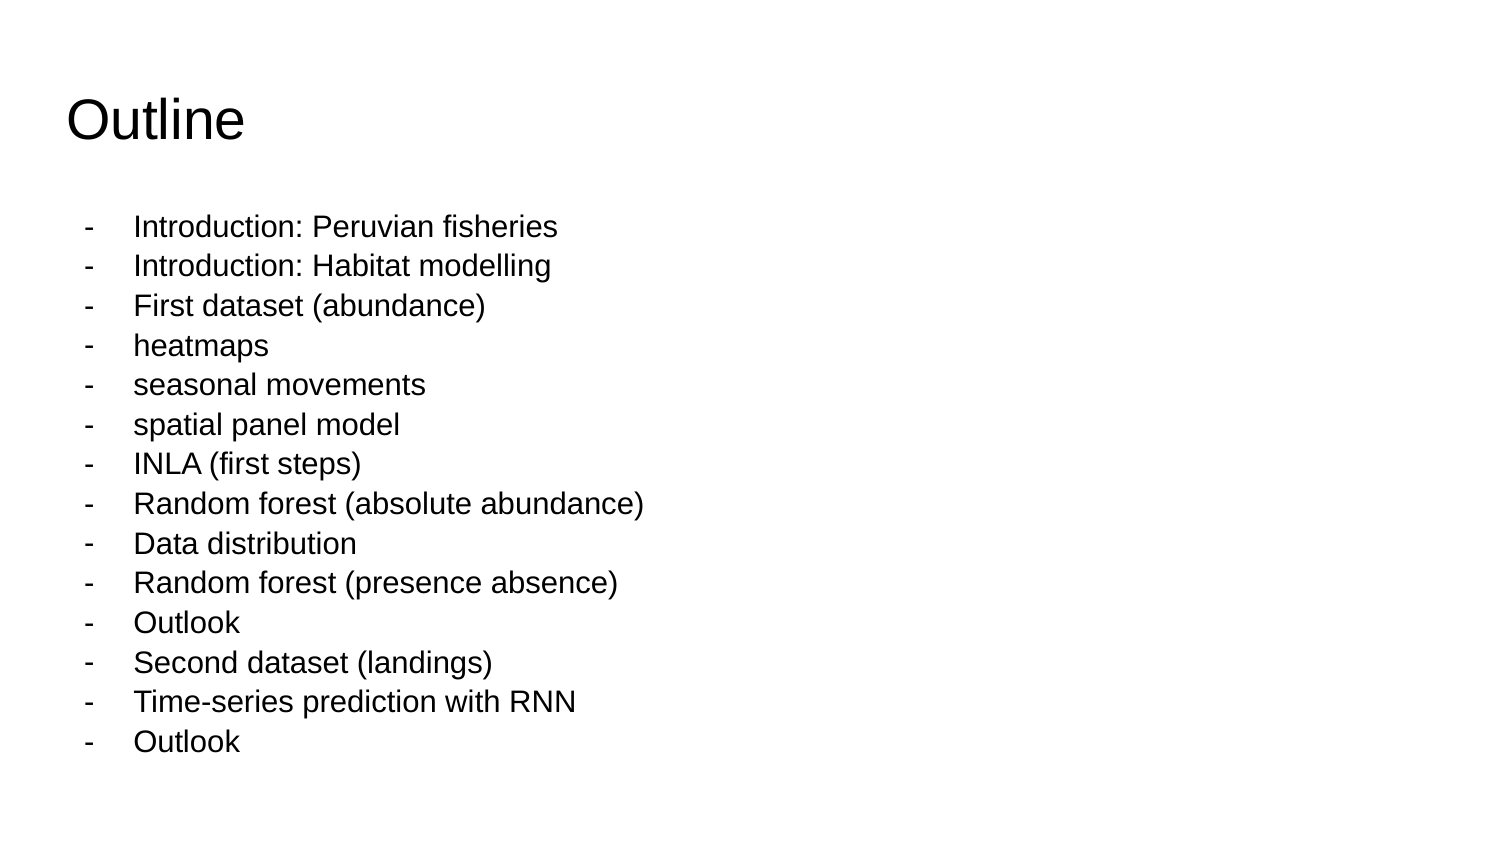

# Outline
Introduction: Peruvian fisheries
Introduction: Habitat modelling
First dataset (abundance)
heatmaps
seasonal movements
spatial panel model
INLA (first steps)
Random forest (absolute abundance)
Data distribution
Random forest (presence absence)
Outlook
Second dataset (landings)
Time-series prediction with RNN
Outlook